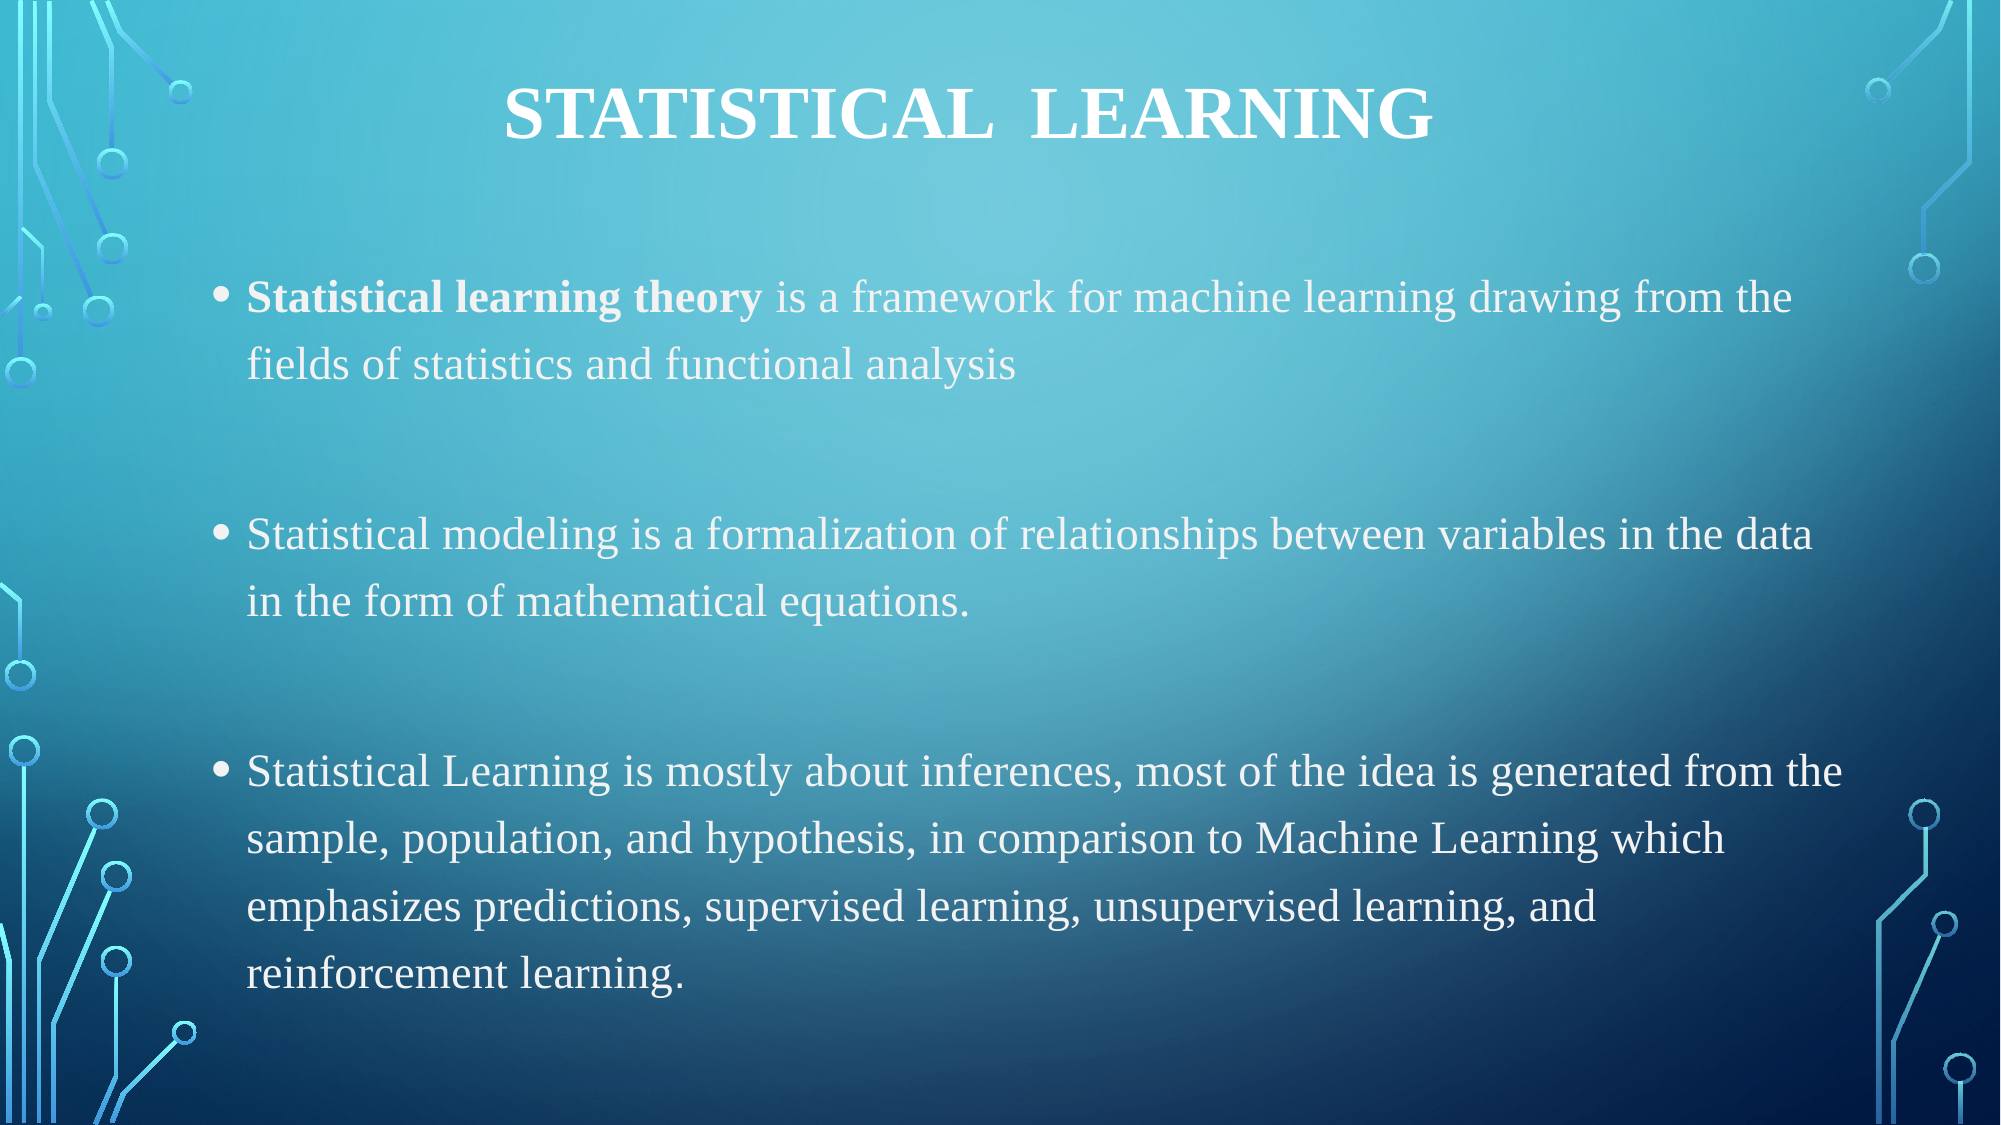

# Statistical  Learning
Statistical learning theory is a framework for machine learning drawing from the fields of statistics and functional analysis

Statistical modeling is a formalization of relationships between variables in the data in the form of mathematical equations.

Statistical Learning is mostly about inferences, most of the idea is generated from the sample, population, and hypothesis, in comparison to Machine Learning which emphasizes predictions, supervised learning, unsupervised learning, and reinforcement learning.